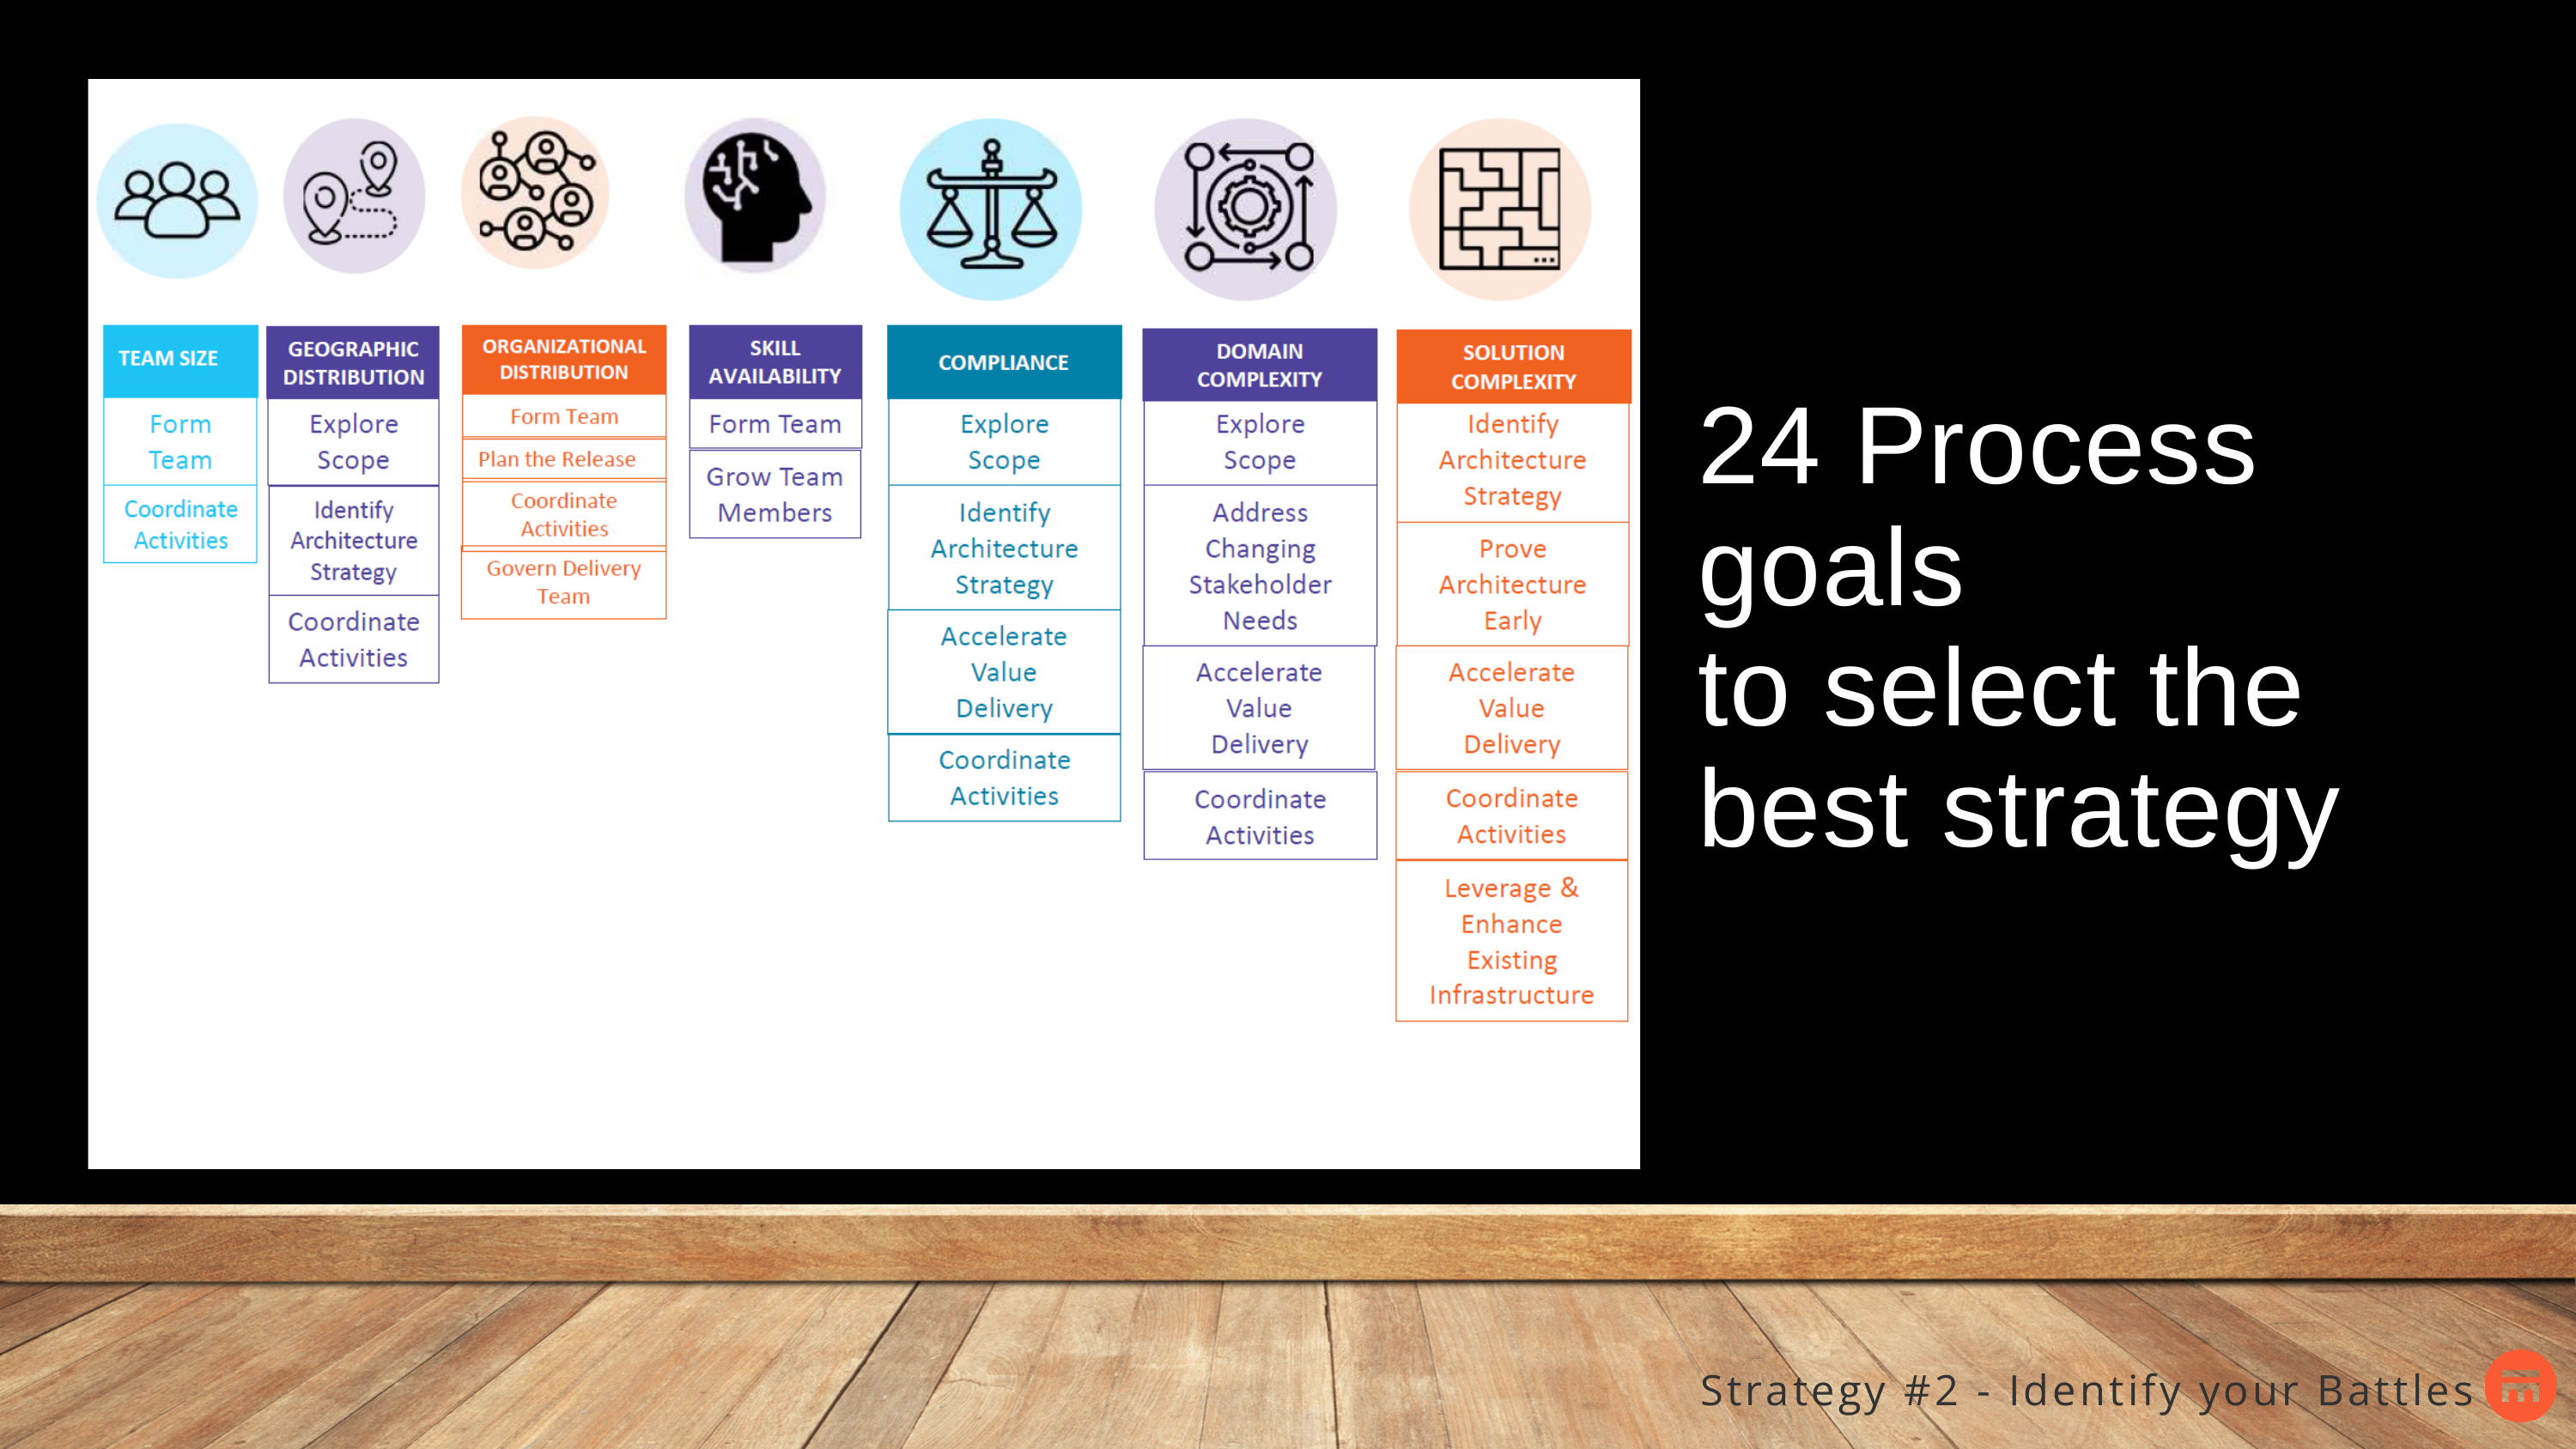

24 Process goals
to select the best strategy

Strategy #2 - Identify your Battles